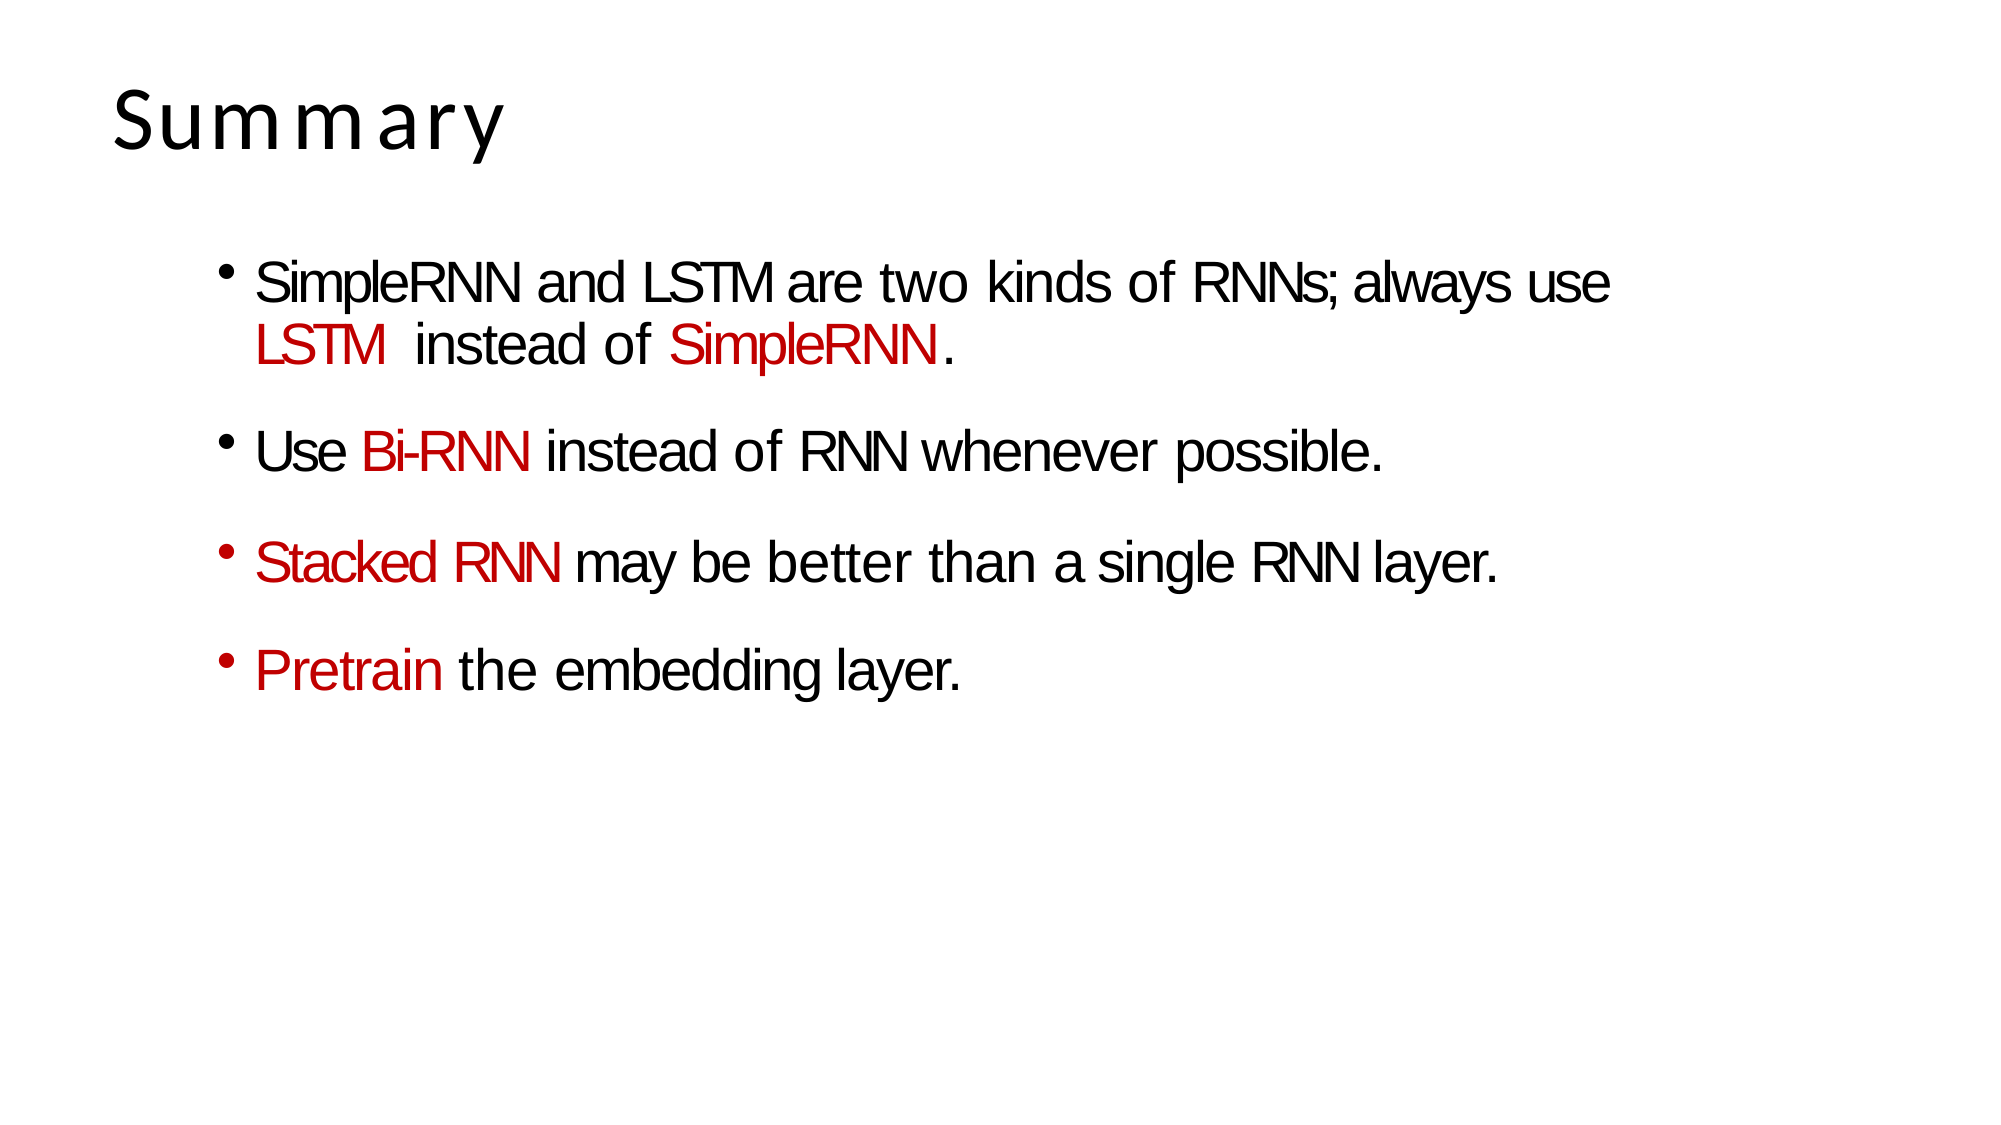

# Summary
SimpleRNN and LSTM are two kinds of RNNs; always use LSTM  instead of SimpleRNN.
Use Bi-RNN instead of RNN whenever possible.
Stacked RNN may be better than a single RNN layer.
Pretrain the embedding layer.